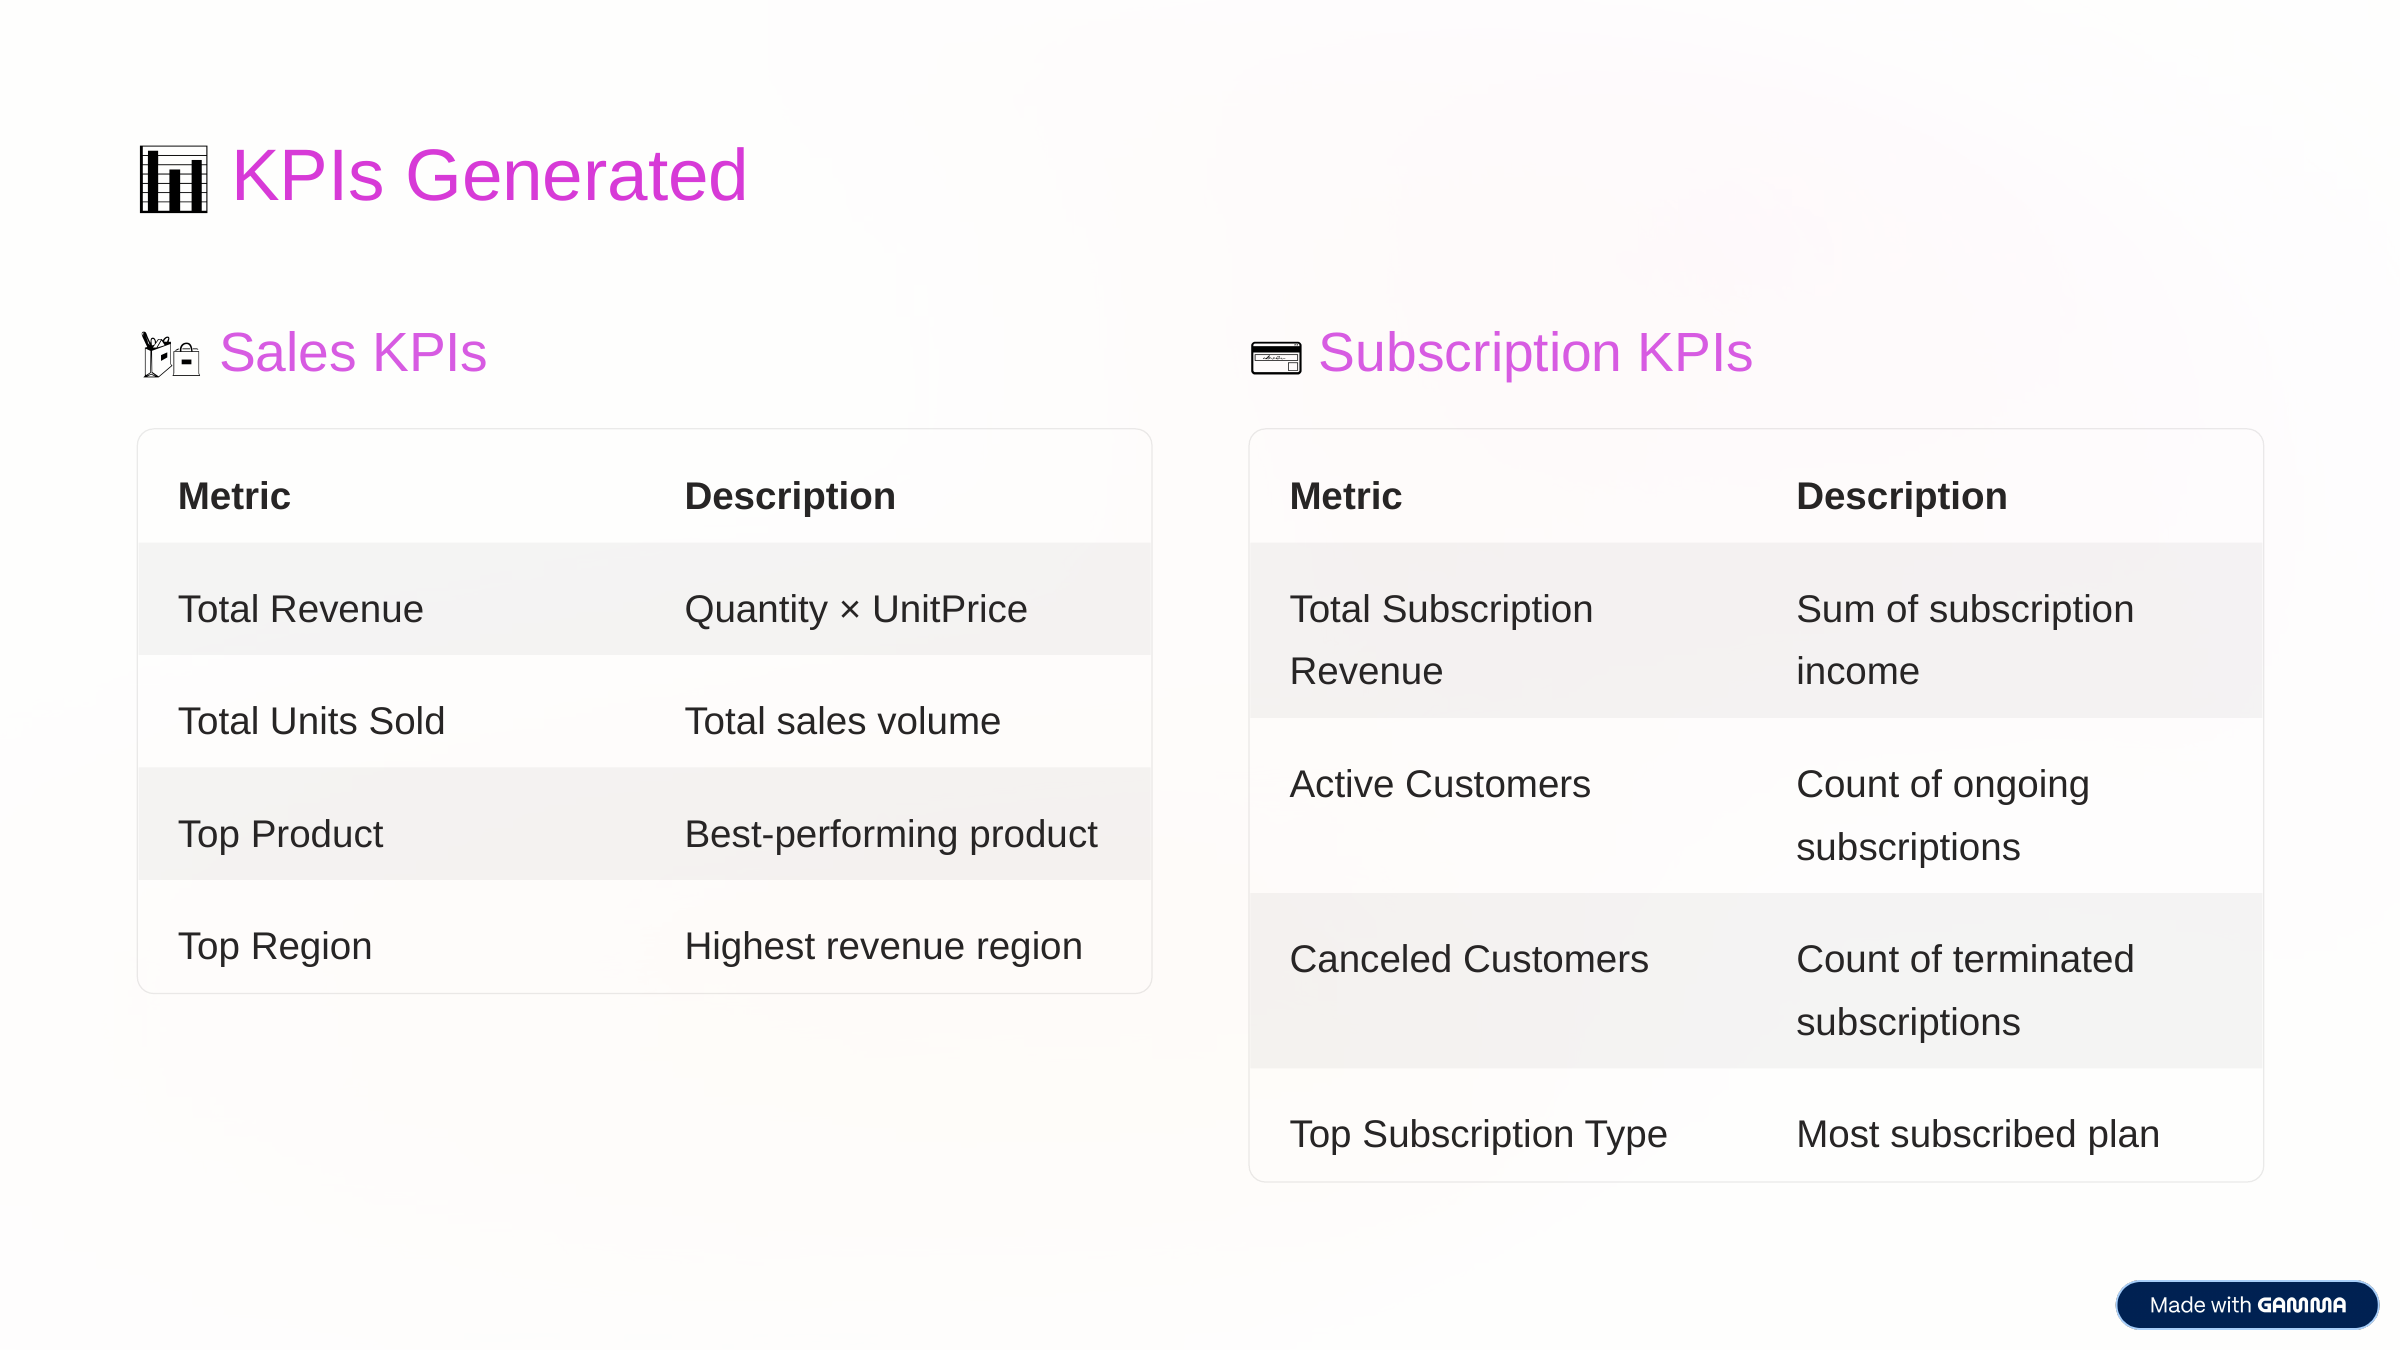

📊 KPIs Generated
🛍️ Sales KPIs
💳 Subscription KPIs

Metric
Description
Metric
Description

Total Revenue
Quantity × UnitPrice
Total Subscription Revenue
Sum of subscription income

Total Units Sold
Total sales volume

Active Customers
Count of ongoing subscriptions

Top Product
Best-performing product

Top Region
Highest revenue region
Canceled Customers
Count of terminated subscriptions

Top Subscription Type
Most subscribed plan